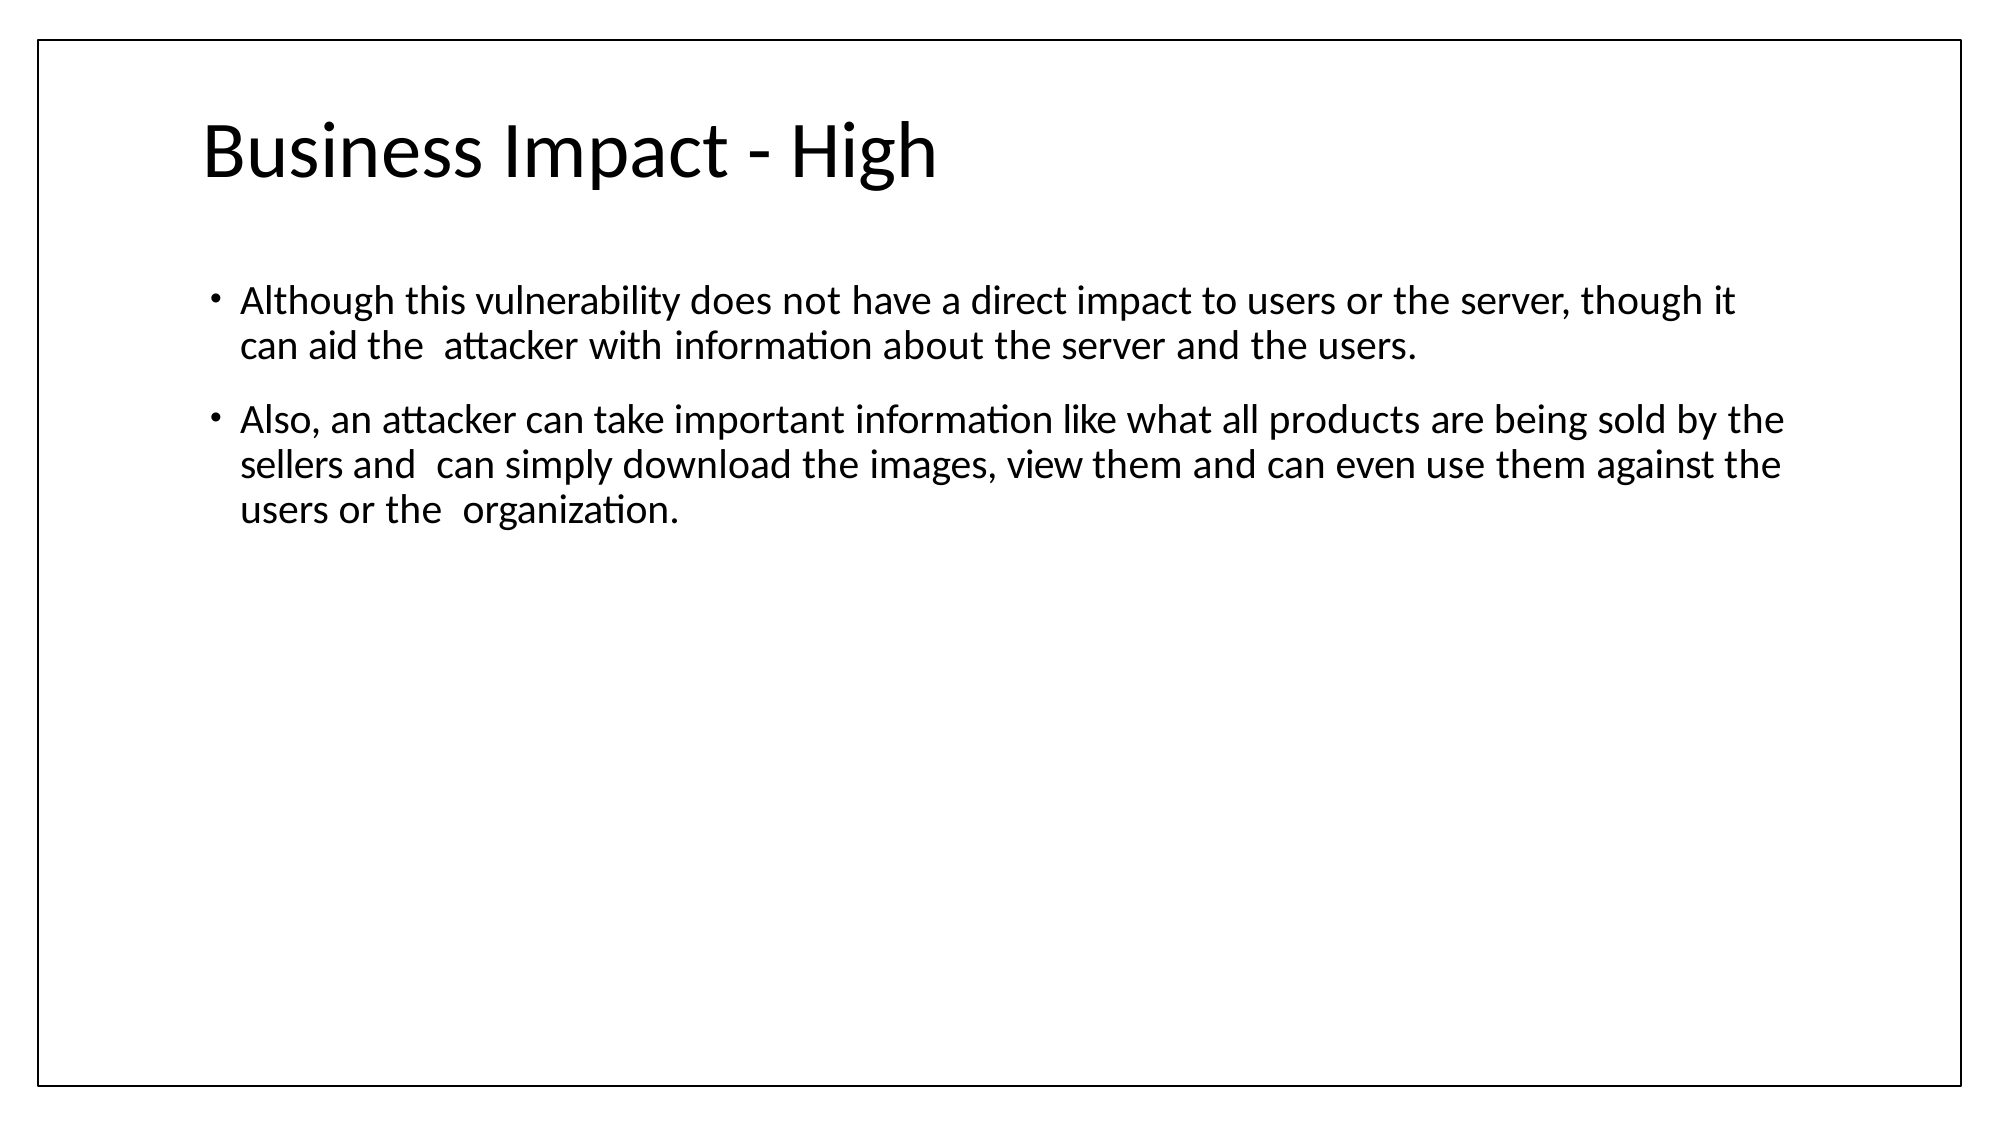

# Business Impact - High
Although this vulnerability does not have a direct impact to users or the server, though it can aid the  attacker with information about the server and the users.
Also, an attacker can take important information like what all products are being sold by the sellers and  can simply download the images, view them and can even use them against the users or the  organization.